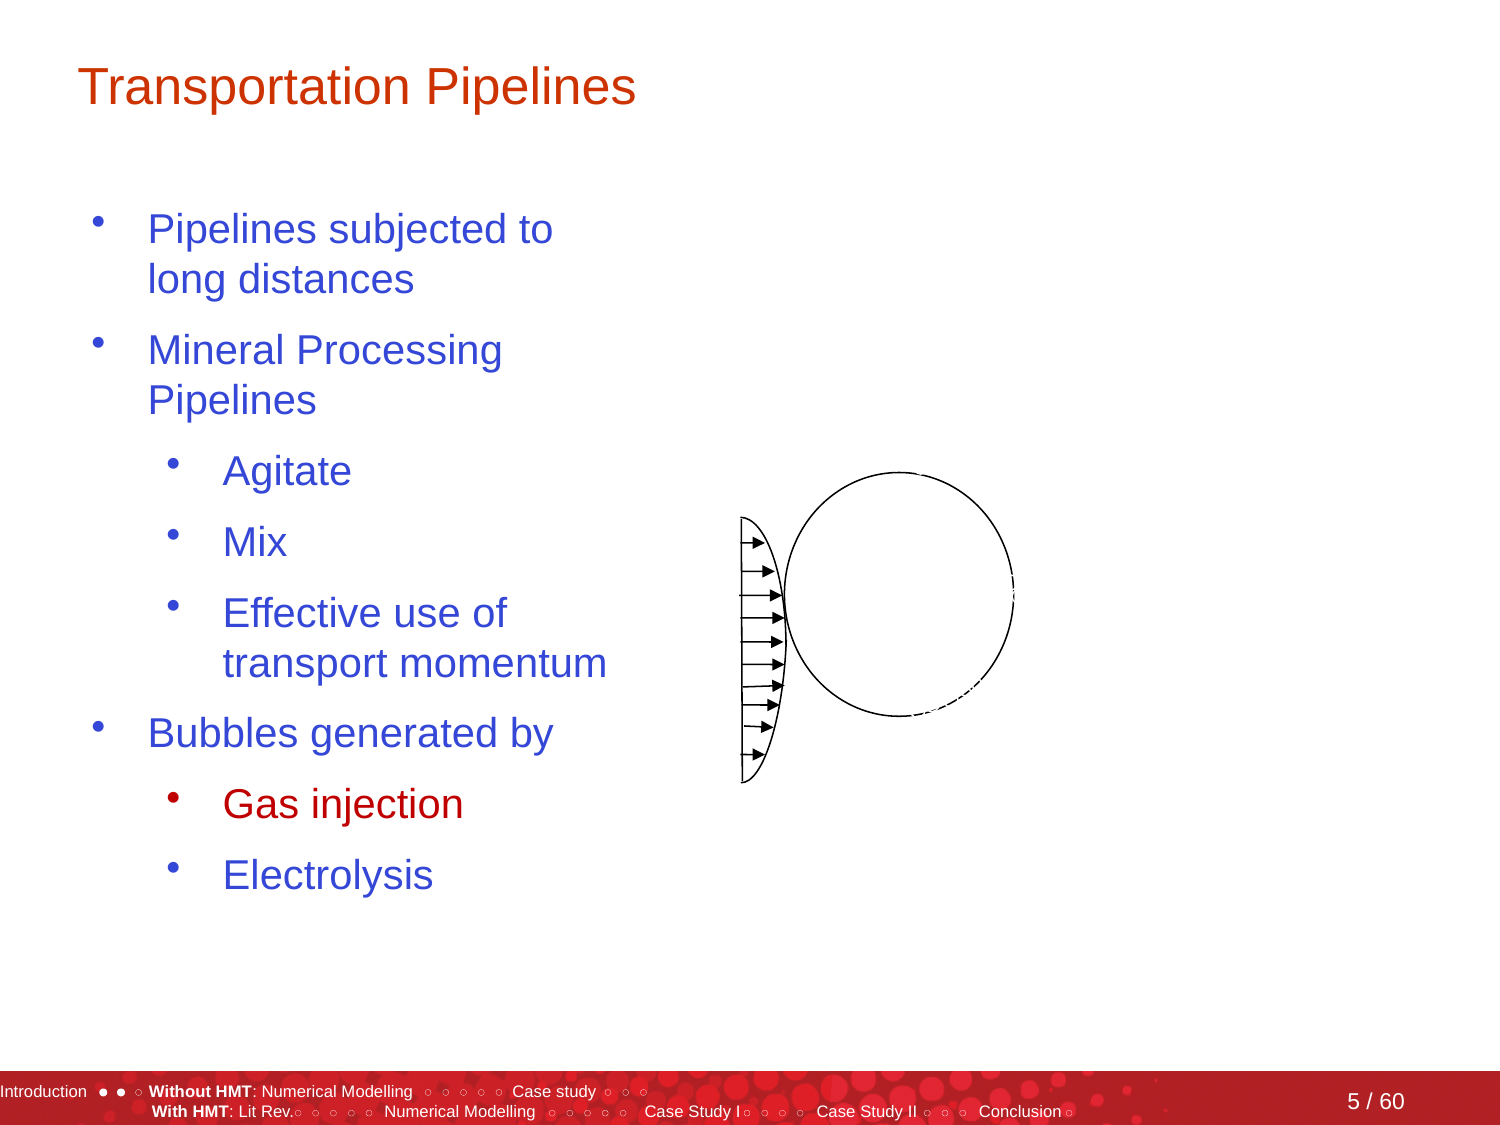

# Transportation Pipelines
Pipelines subjected to long distances
Mineral Processing Pipelines
Agitate
Mix
Effective use of transport momentum
Bubbles generated by
Gas injection
Electrolysis

5 / 60